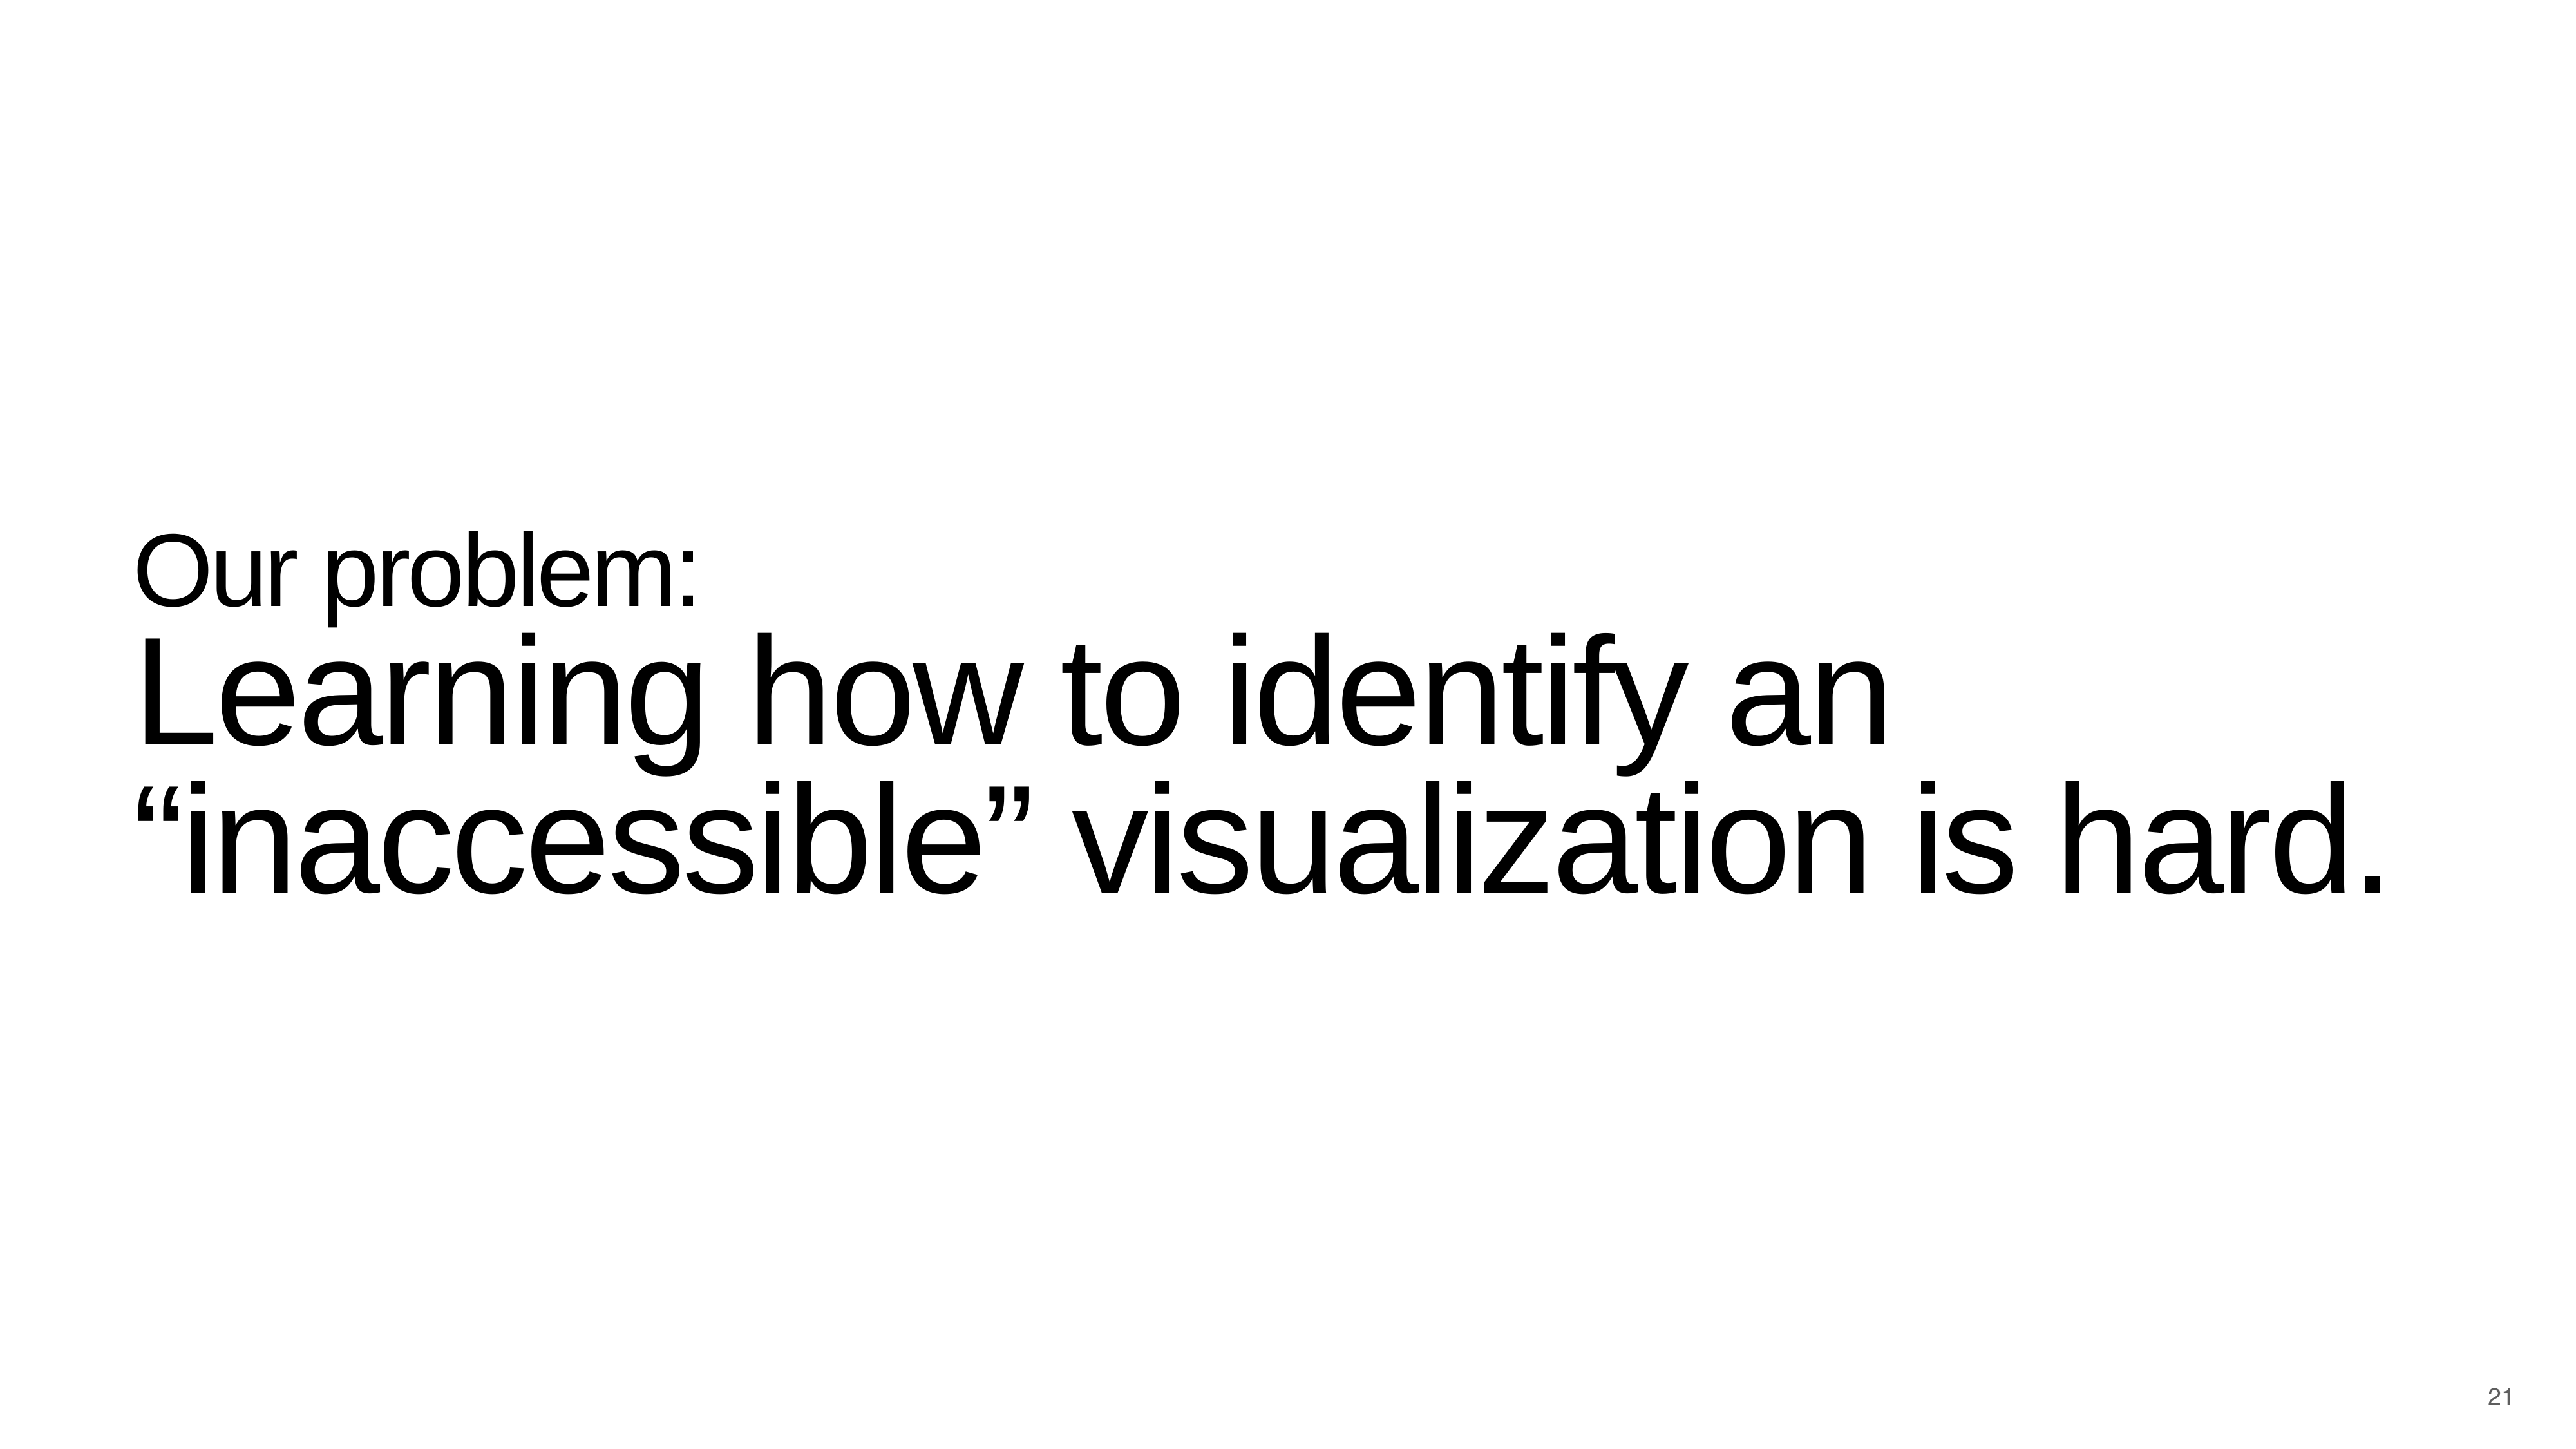

Our problem:
Learning how to identify an “inaccessible” visualization is hard.
21